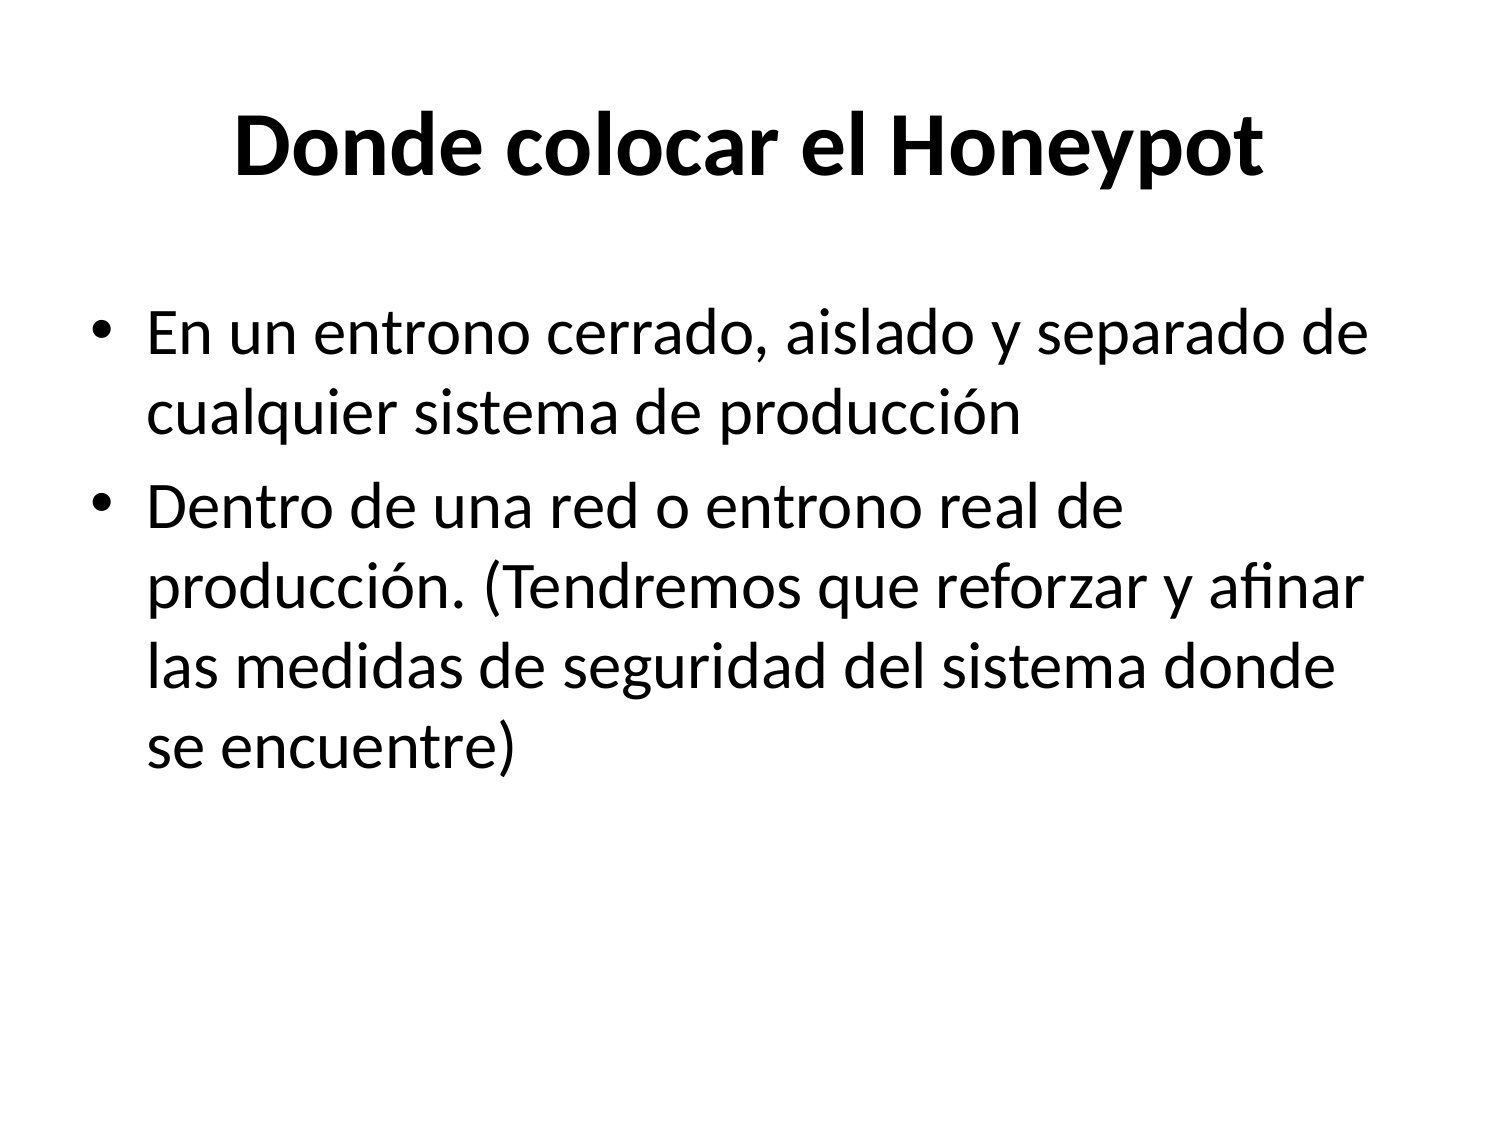

# Donde colocar el Honeypot
En un entrono cerrado, aislado y separado de cualquier sistema de producción
Dentro de una red o entrono real de producción. (Tendremos que reforzar y afinar las medidas de seguridad del sistema donde se encuentre)